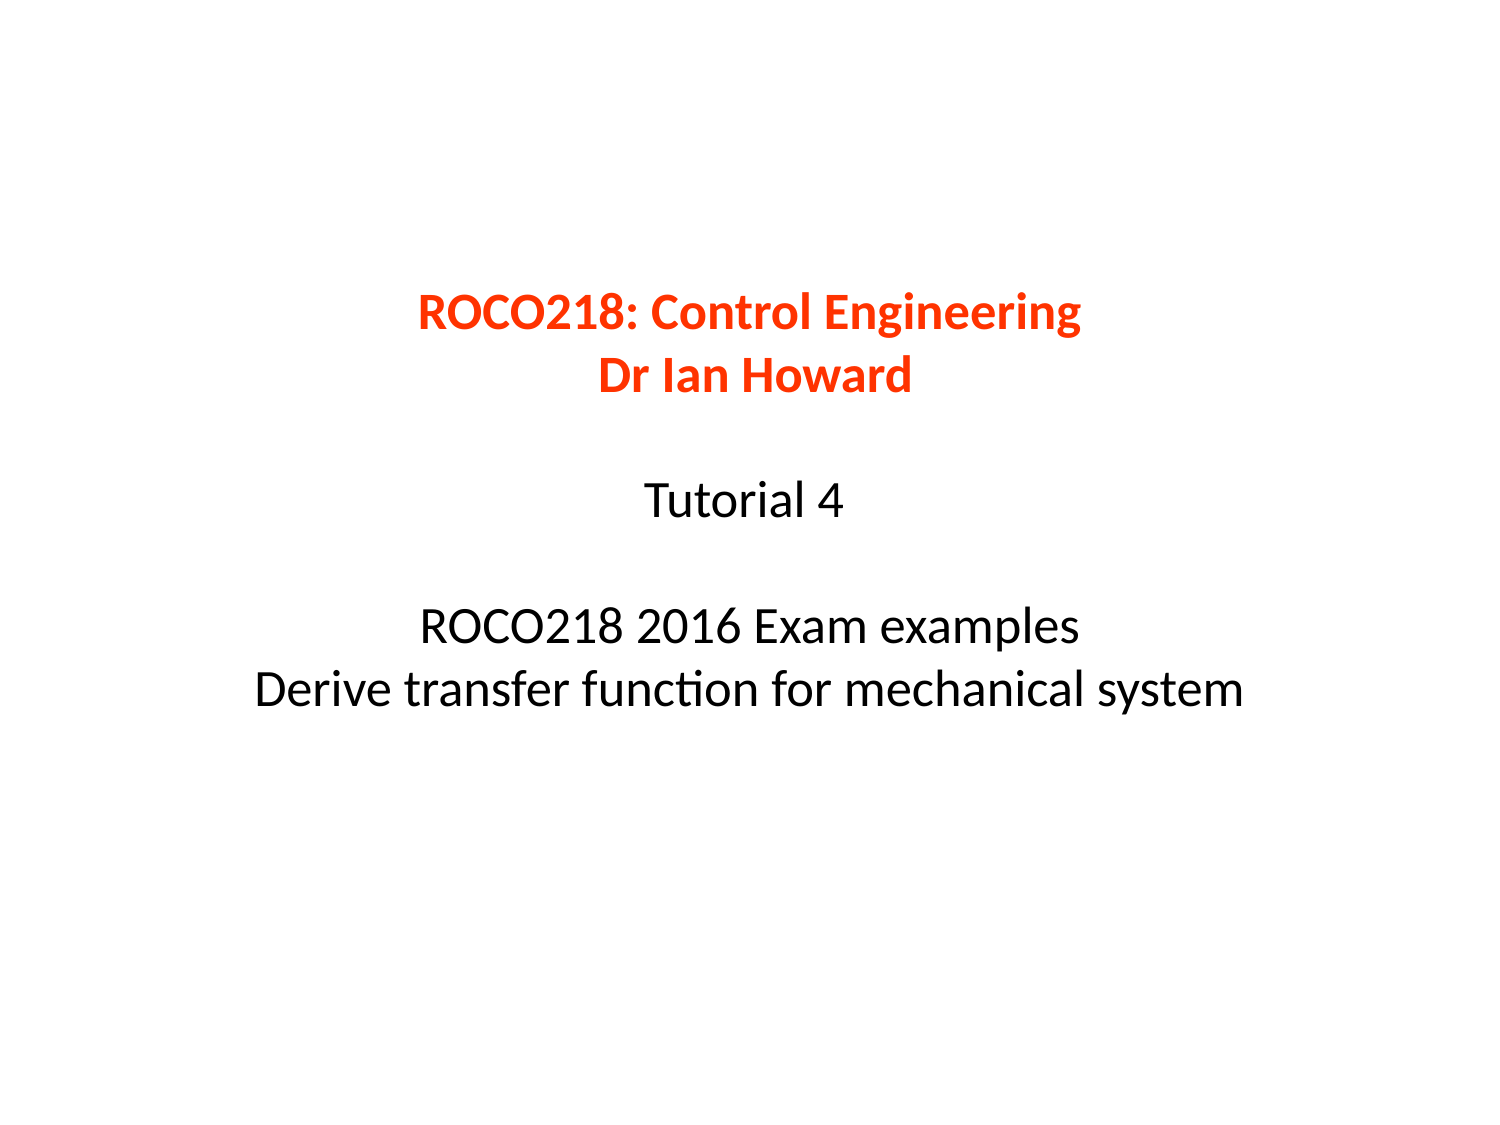

# ROCO218: Control Engineering Dr Ian Howard Tutorial 4 ROCO218 2016 Exam examples Derive transfer function for mechanical system